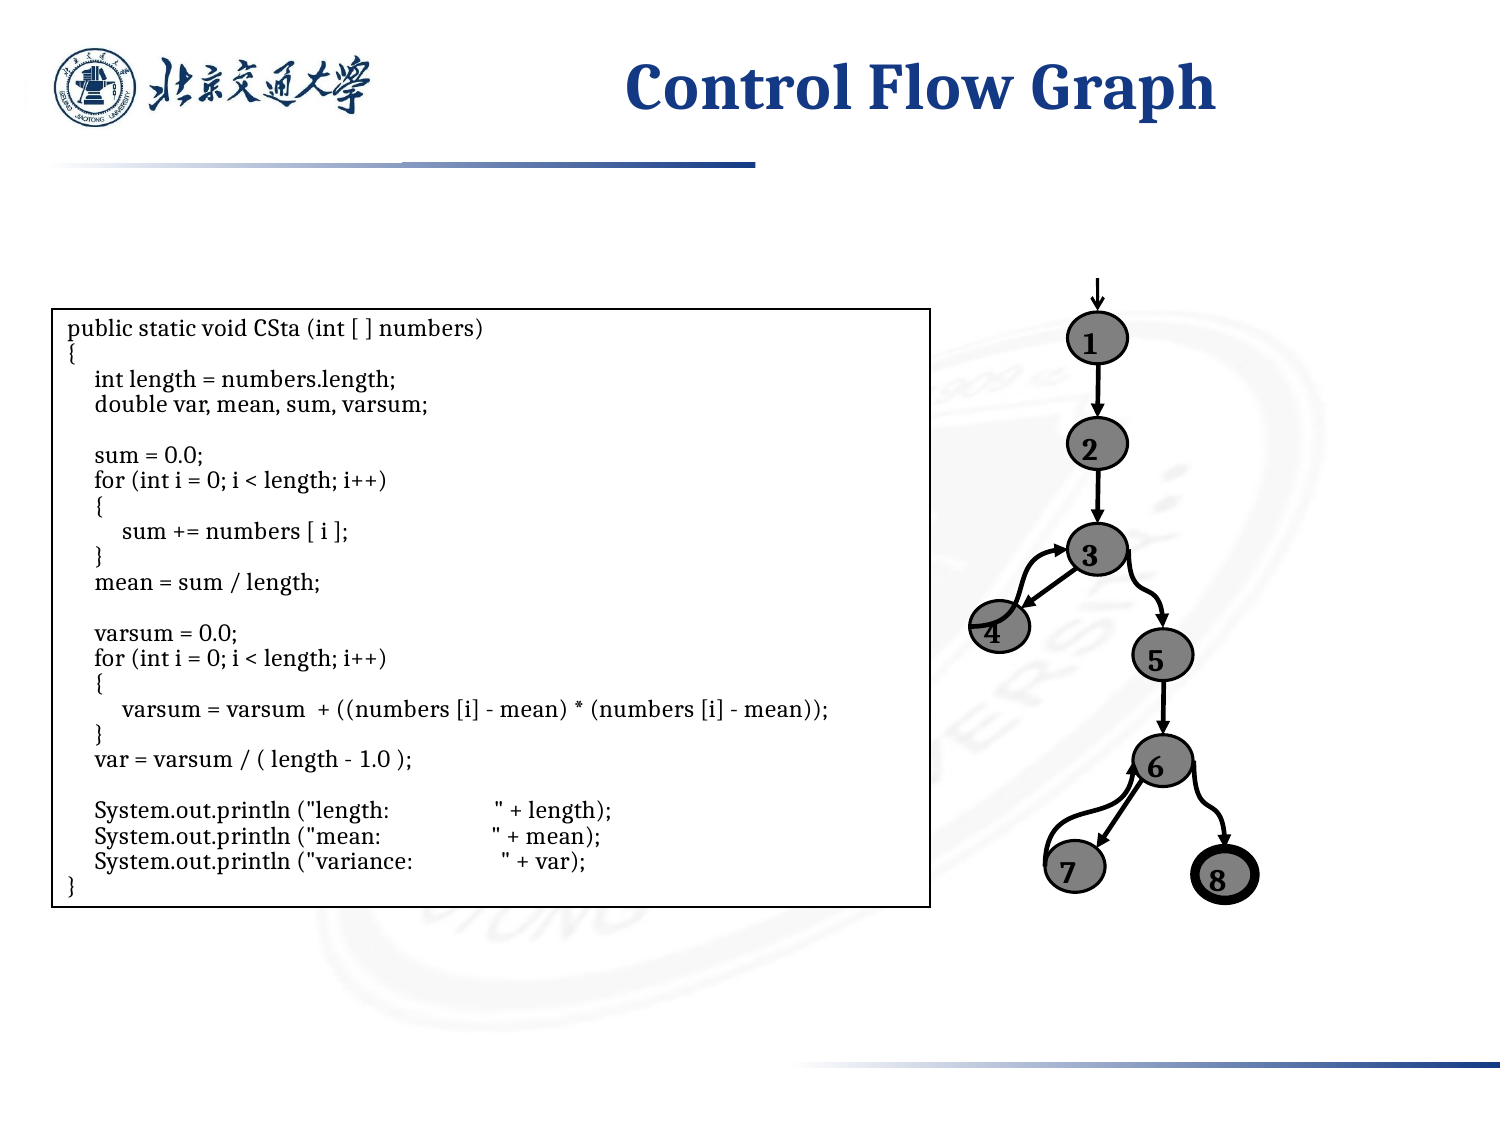

# Control Flow Graph

1

2

3

4

5

6

7

8
public static void CSta (int [ ] numbers)
{
     int length = numbers.length;
     double var, mean, sum, varsum;

     sum = 0.0;
     for (int i = 0; i < length; i++)
     {
          sum += numbers [ i ];
     }
     mean = sum / length;

     varsum = 0.0;
     for (int i = 0; i < length; i++)
     {
          varsum = varsum  + ((numbers [i] - mean) * (numbers [i] - mean));
     }
     var = varsum / ( length - 1.0 );

     System.out.println ("length:                   " + length);
     System.out.println ("mean:                    " + mean);
     System.out.println ("variance:                " + var);
}